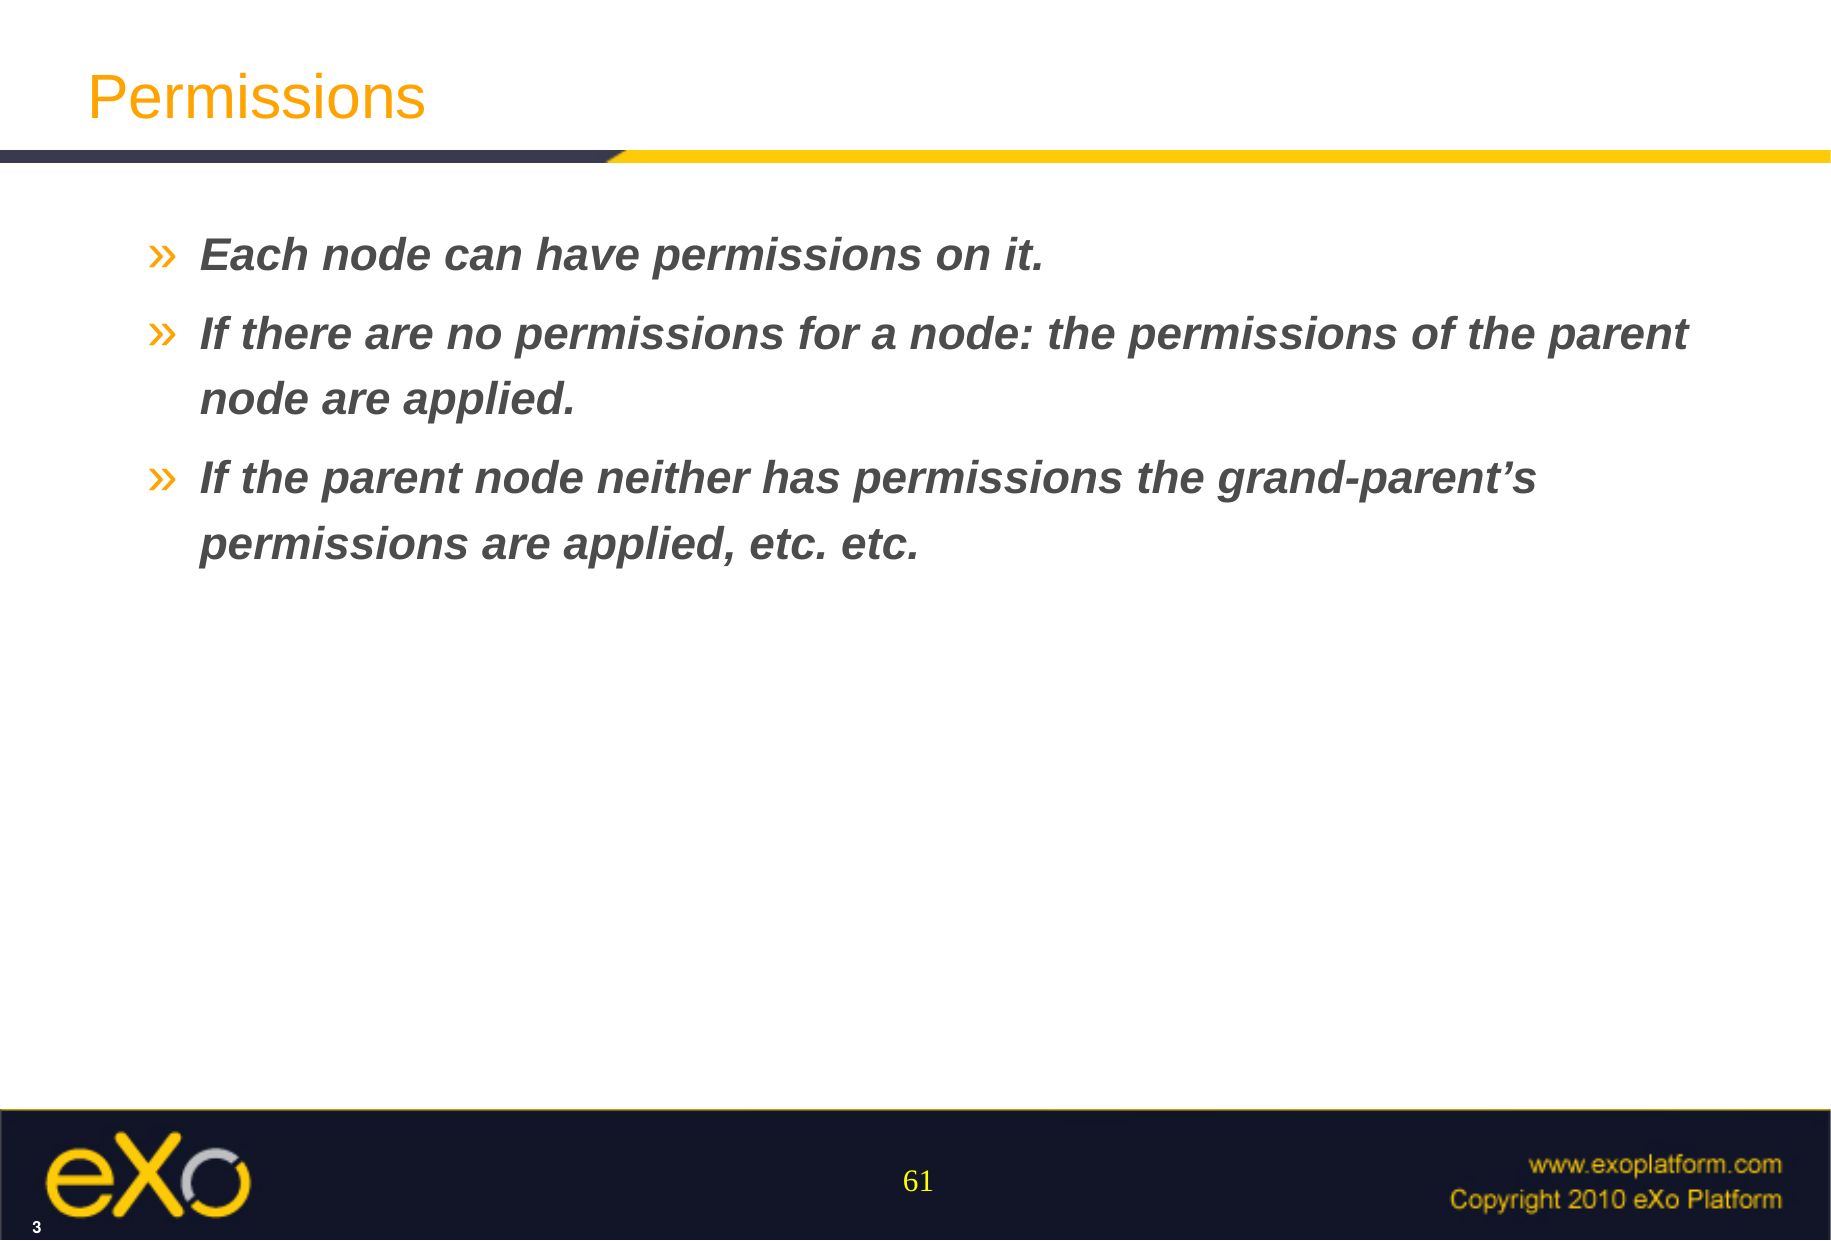

Permissions
Each node can have permissions on it.
If there are no permissions for a node: the permissions of the parent node are applied.
If the parent node neither has permissions the grand-parent’s permissions are applied, etc. etc.

3